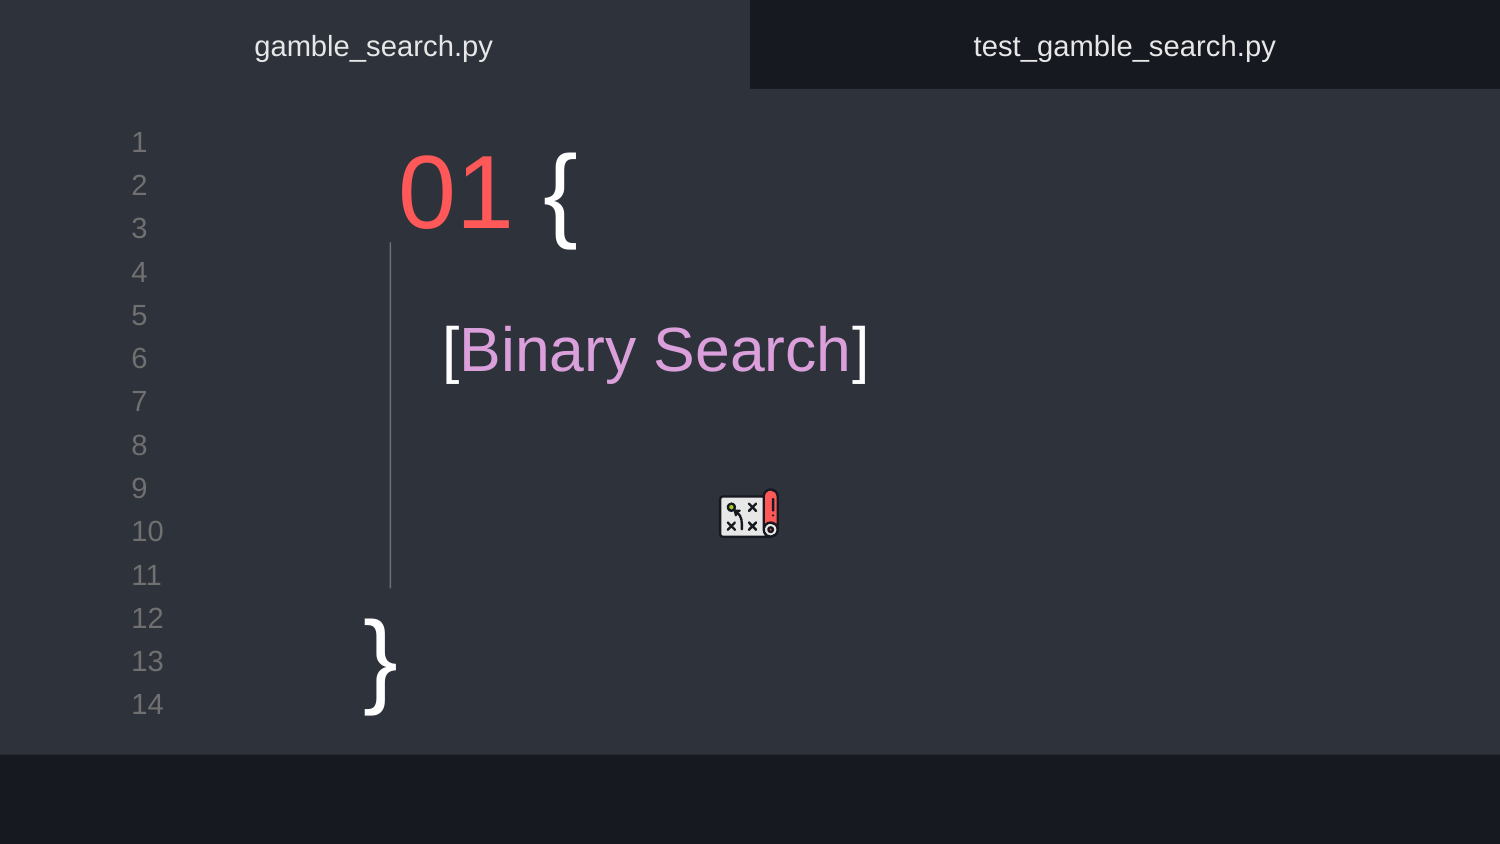

gamble_search.py
test_gamble_search.py
# 01 {
[Binary Search]

}